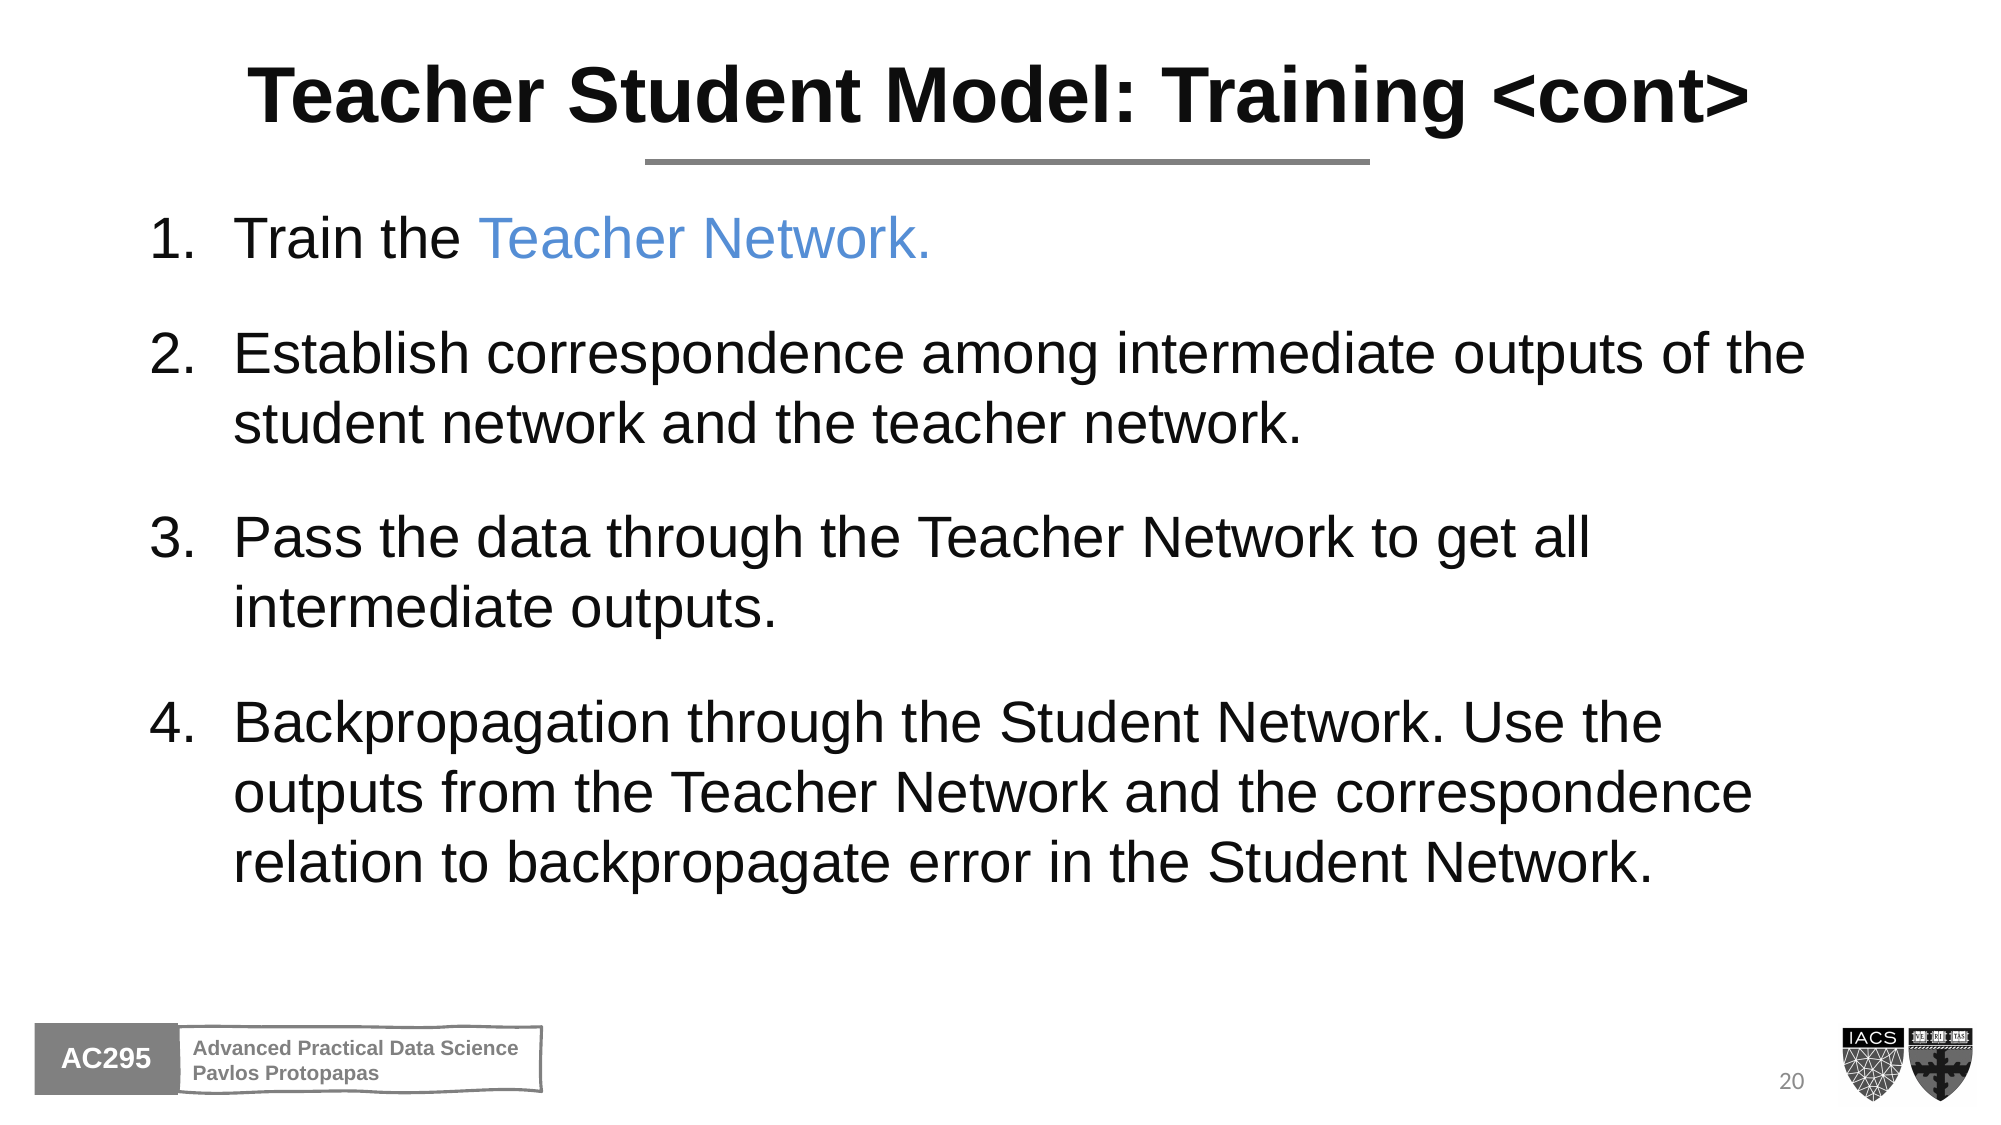

# Teacher Student Model: Training <cont>
Train the Teacher Network.
Establish correspondence among intermediate outputs of the student network and the teacher network.
Pass the data through the Teacher Network to get all intermediate outputs.
Backpropagation through the Student Network. Use the outputs from the Teacher Network and the correspondence relation to backpropagate error in the Student Network.
20